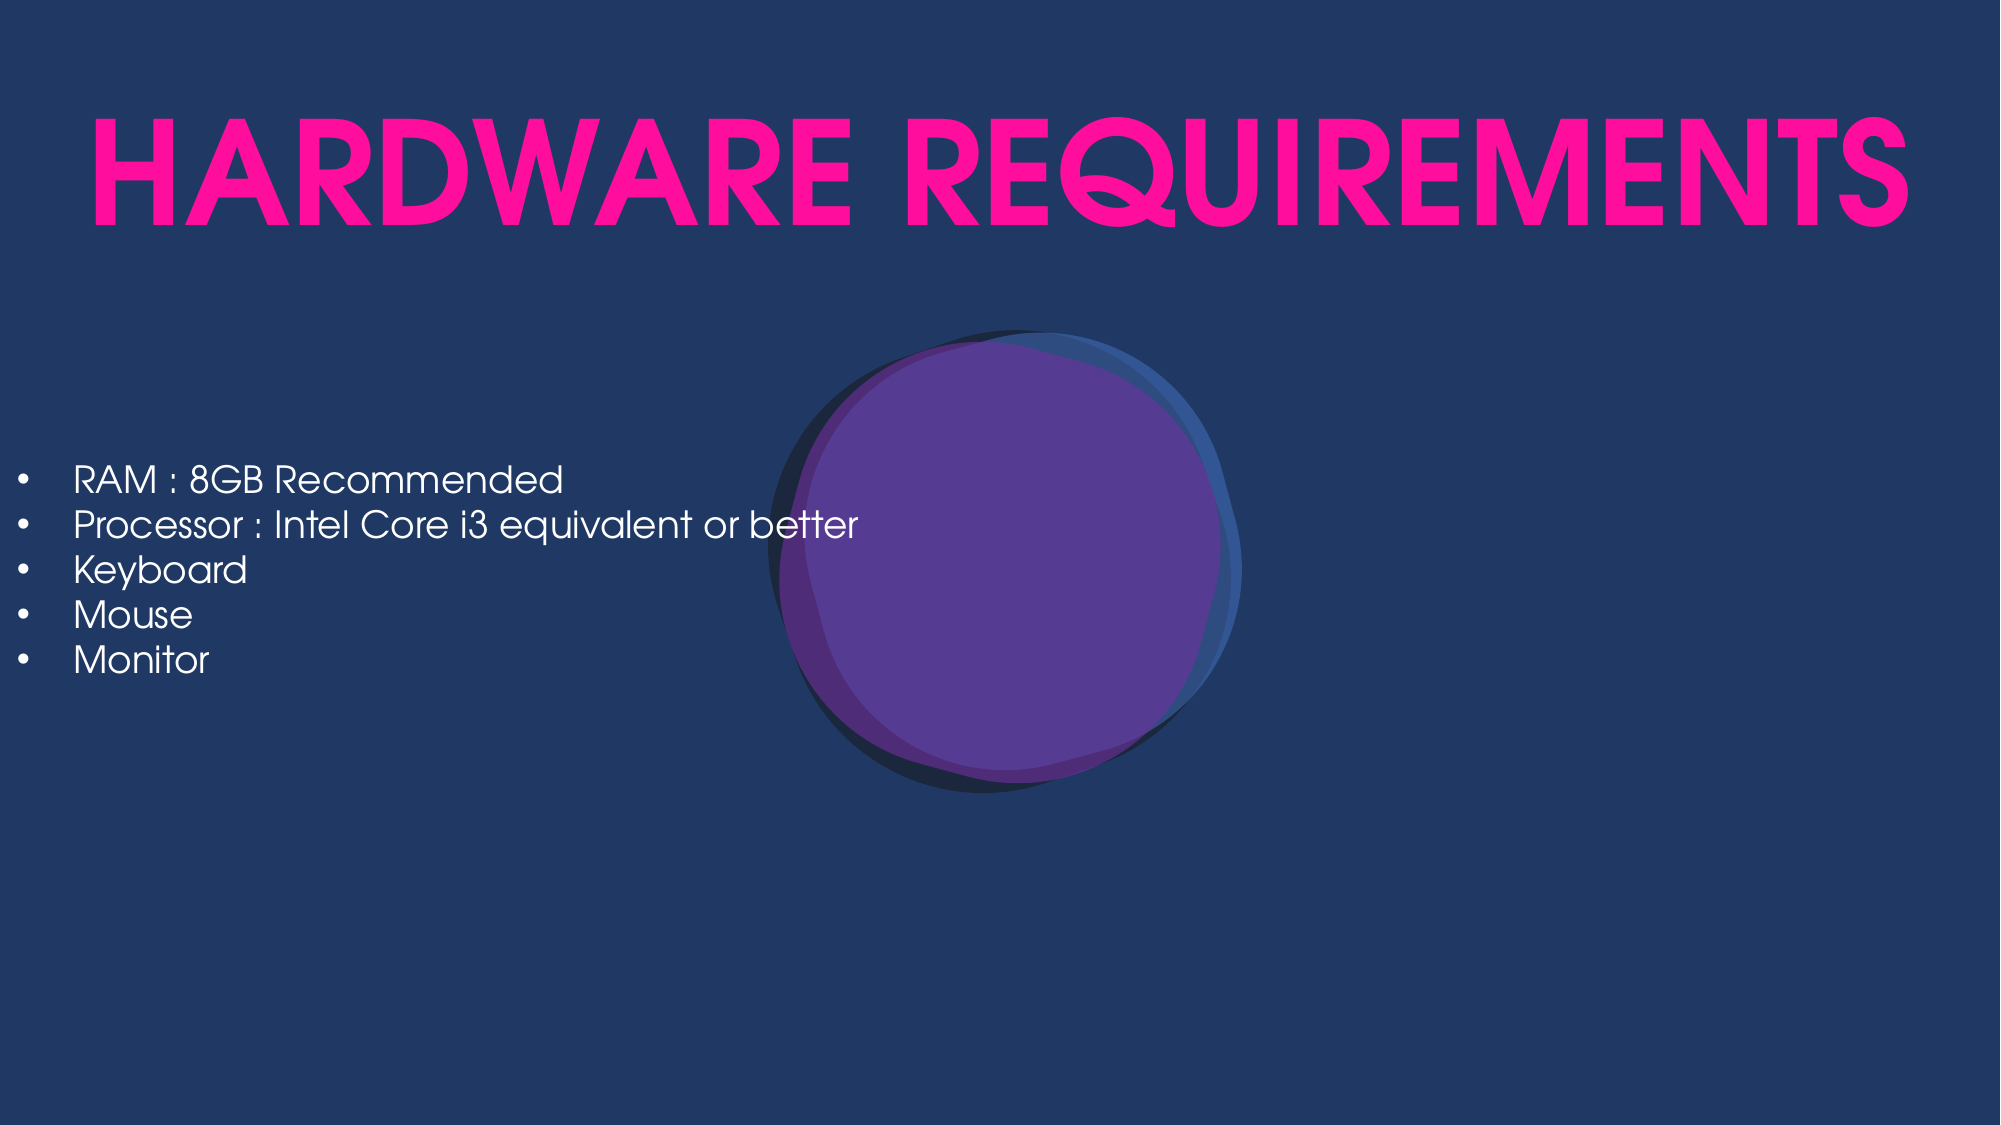

bb

HARDWARE REQUIREMENTS

RAM : 8GB Recommended
Processor : Intel Core i3 equivalent or better
Keyboard
Mouse
Monitor
https://www.pexels.com/photo/ocean-water-wave-photo-1295138/
aa